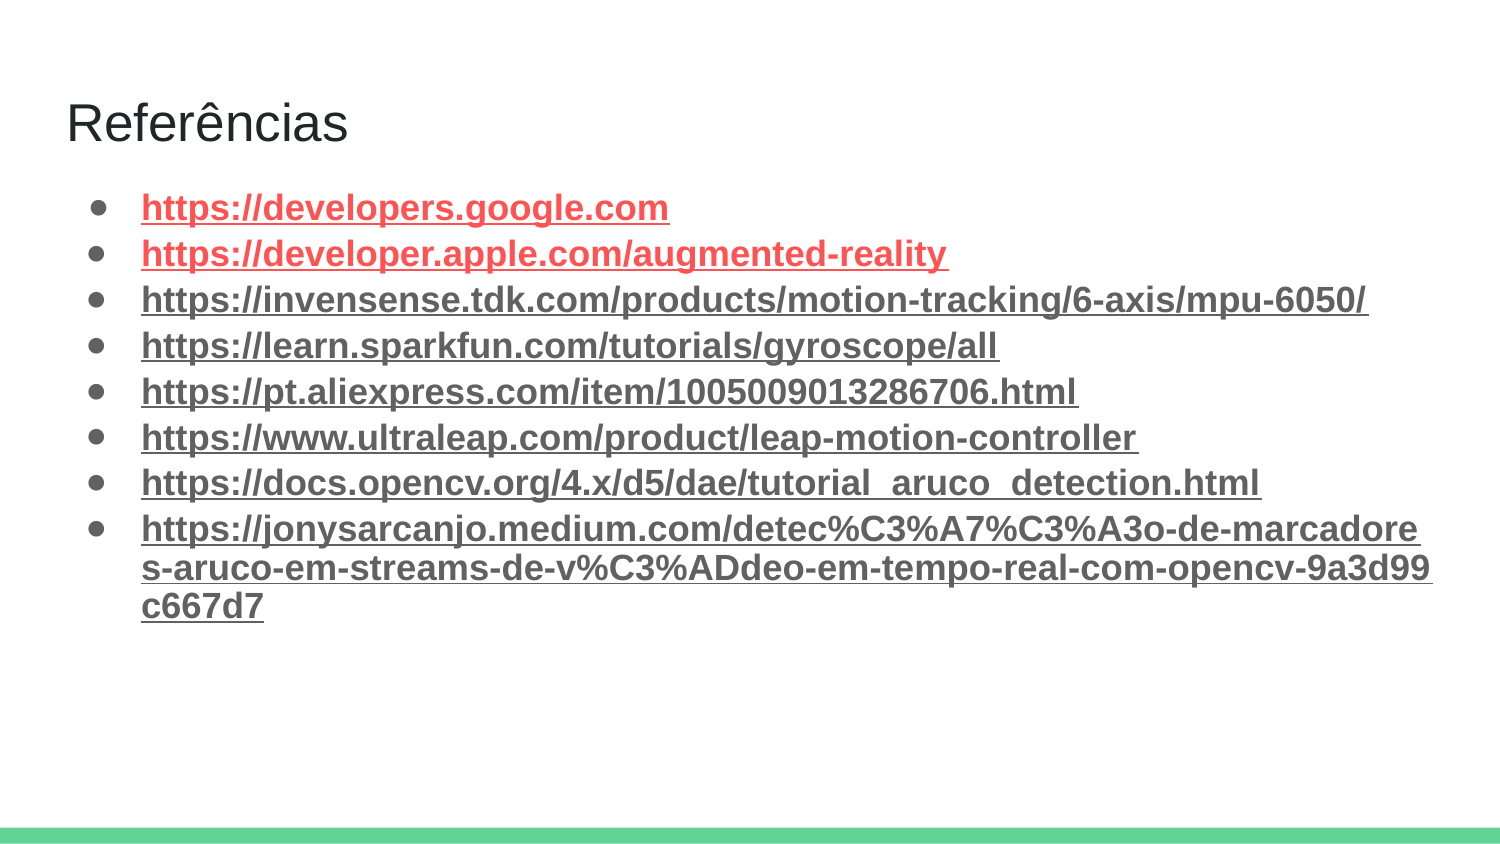

# Referências
https://developers.google.com
https://developer.apple.com/augmented-reality
https://invensense.tdk.com/products/motion-tracking/6-axis/mpu-6050/
https://learn.sparkfun.com/tutorials/gyroscope/all
https://pt.aliexpress.com/item/1005009013286706.html
https://www.ultraleap.com/product/leap-motion-controller
https://docs.opencv.org/4.x/d5/dae/tutorial_aruco_detection.html
https://jonysarcanjo.medium.com/detec%C3%A7%C3%A3o-de-marcadores-aruco-em-streams-de-v%C3%ADdeo-em-tempo-real-com-opencv-9a3d99c667d7